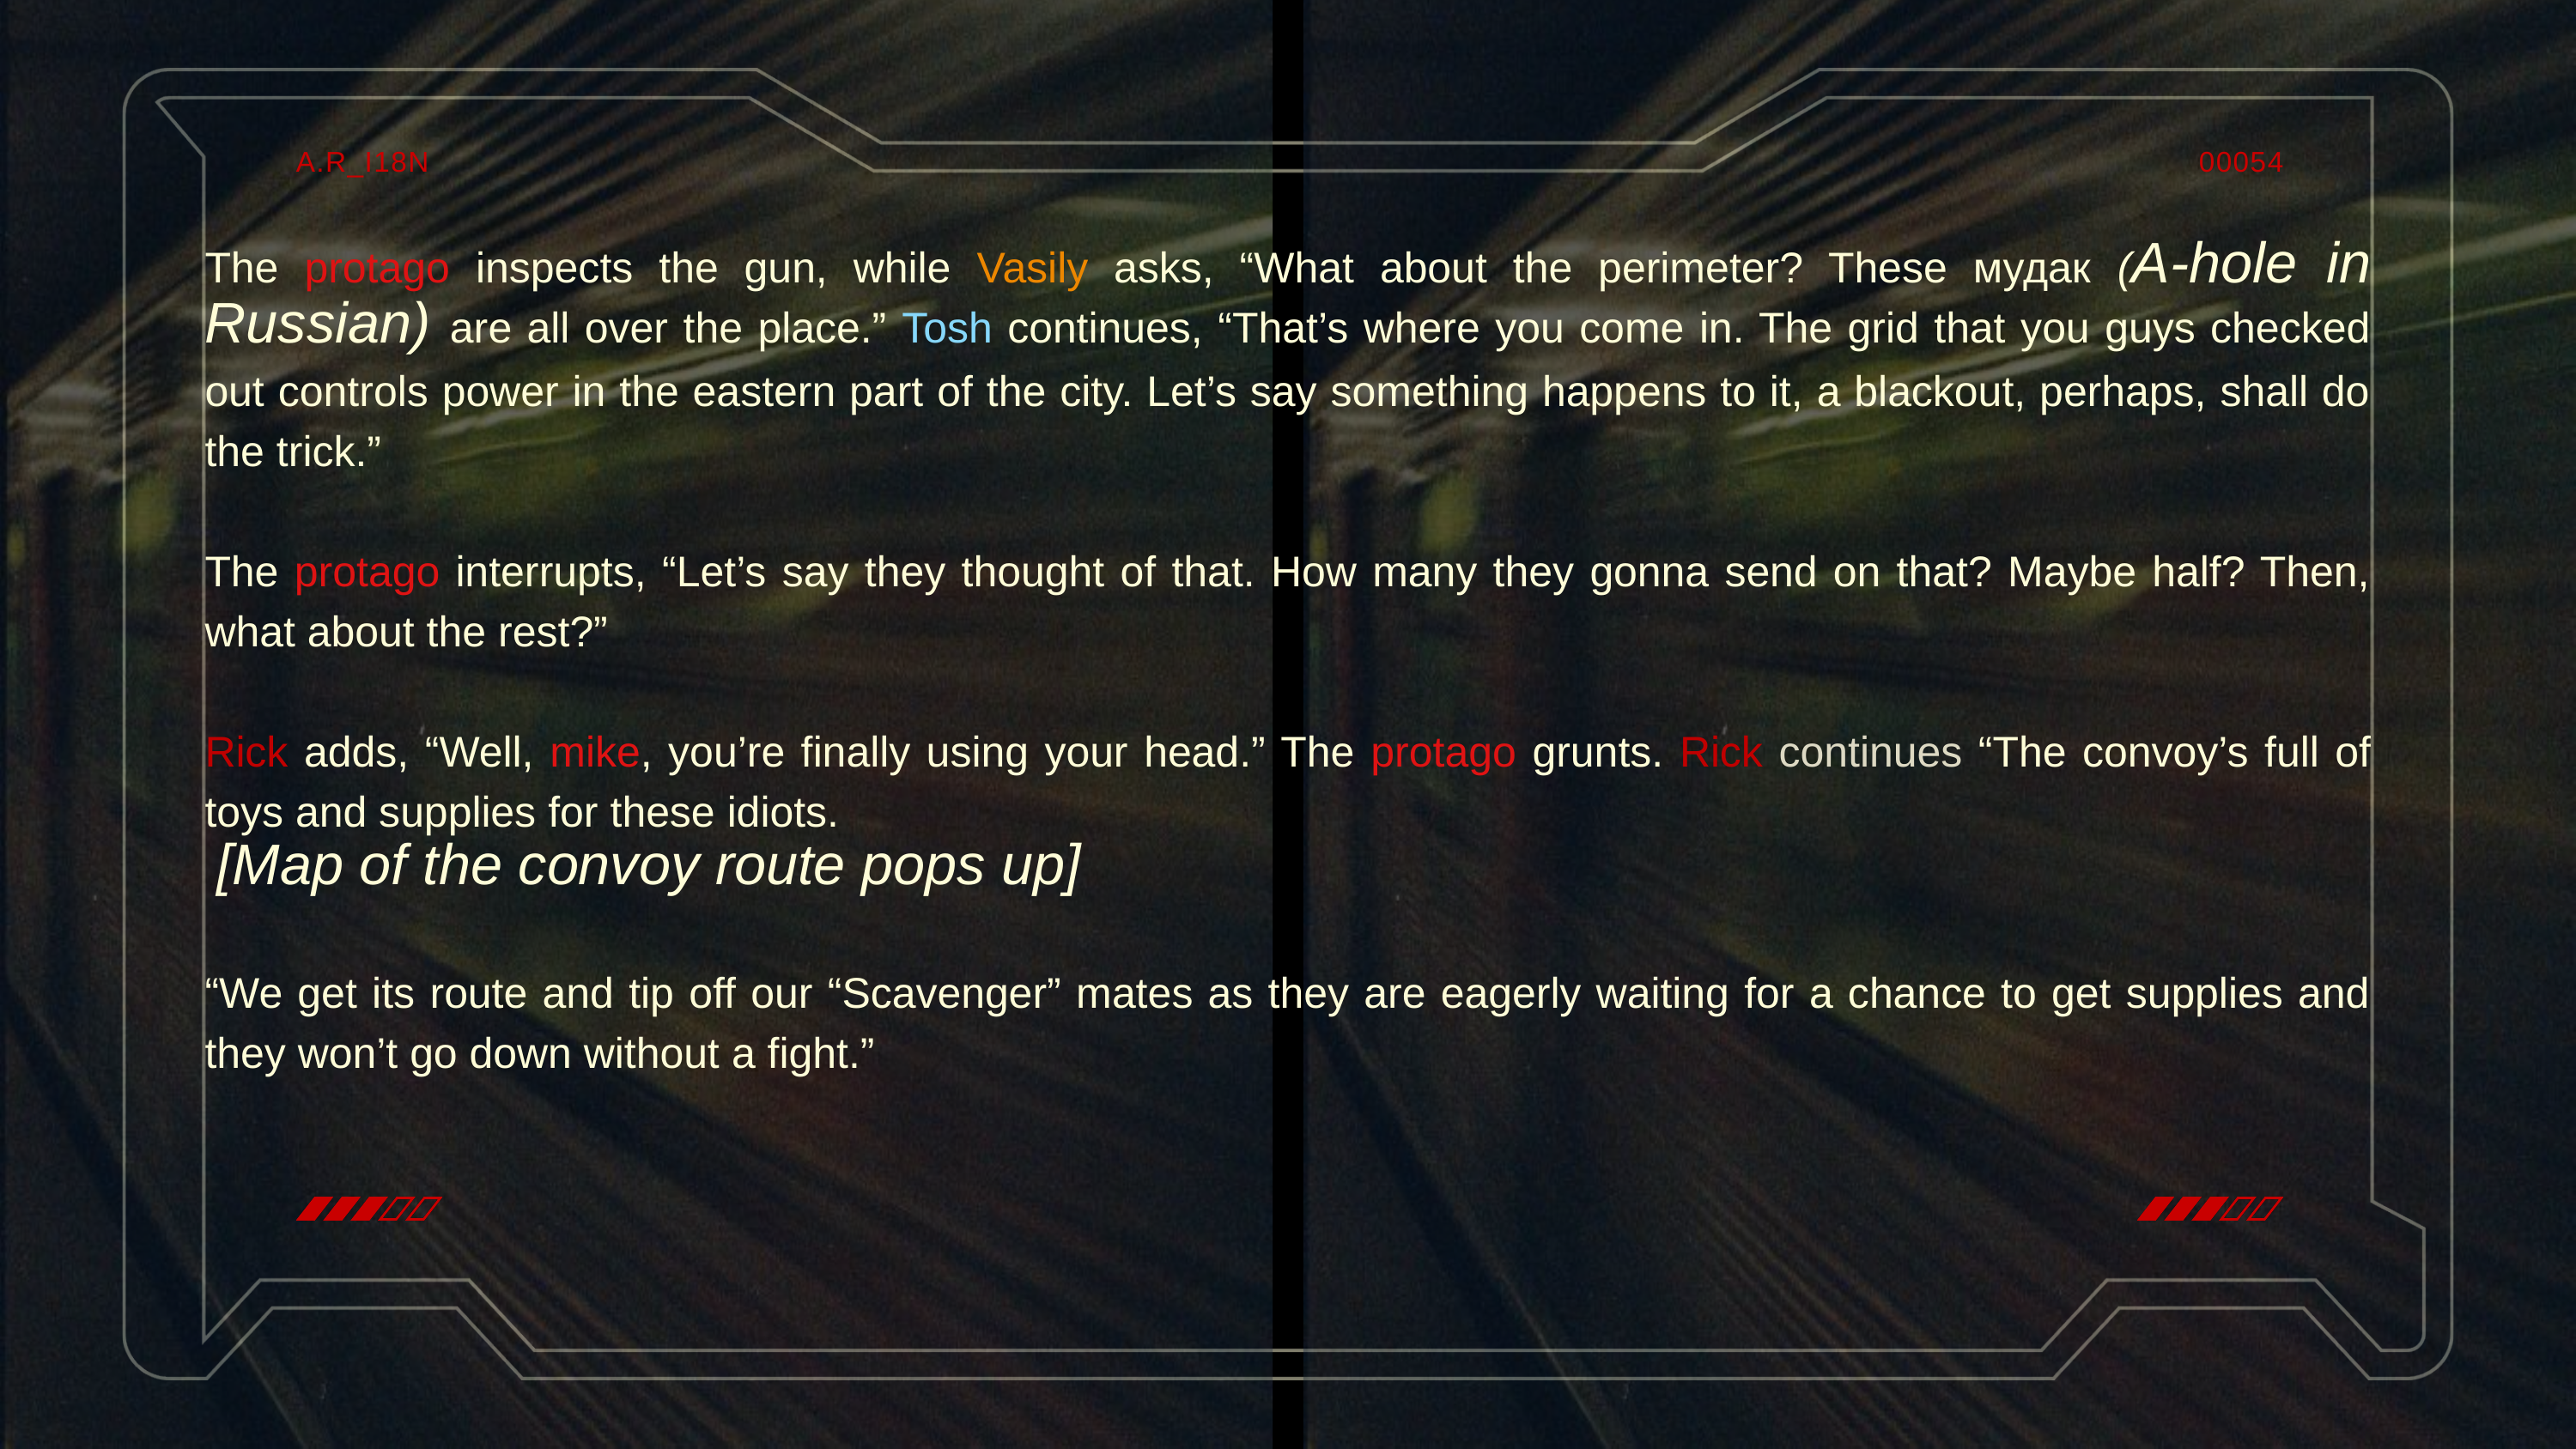

A.R_I18N
00054
The protago inspects the gun, while Vasily asks, “What about the perimeter? These мудак (A-hole in Russian) are all over the place.” Tosh continues, “That’s where you come in. The grid that you guys checked out controls power in the eastern part of the city. Let’s say something happens to it, a blackout, perhaps, shall do the trick.”

The protago interrupts, “Let’s say they thought of that. How many they gonna send on that? Maybe half? Then, what about the rest?”

Rick adds, “Well, mike, you’re finally using your head.” The protago grunts. Rick continues “The convoy’s full of toys and supplies for these idiots.
 [Map of the convoy route pops up]

“We get its route and tip off our “Scavenger” mates as they are eagerly waiting for a chance to get supplies and they won’t go down without a fight.”